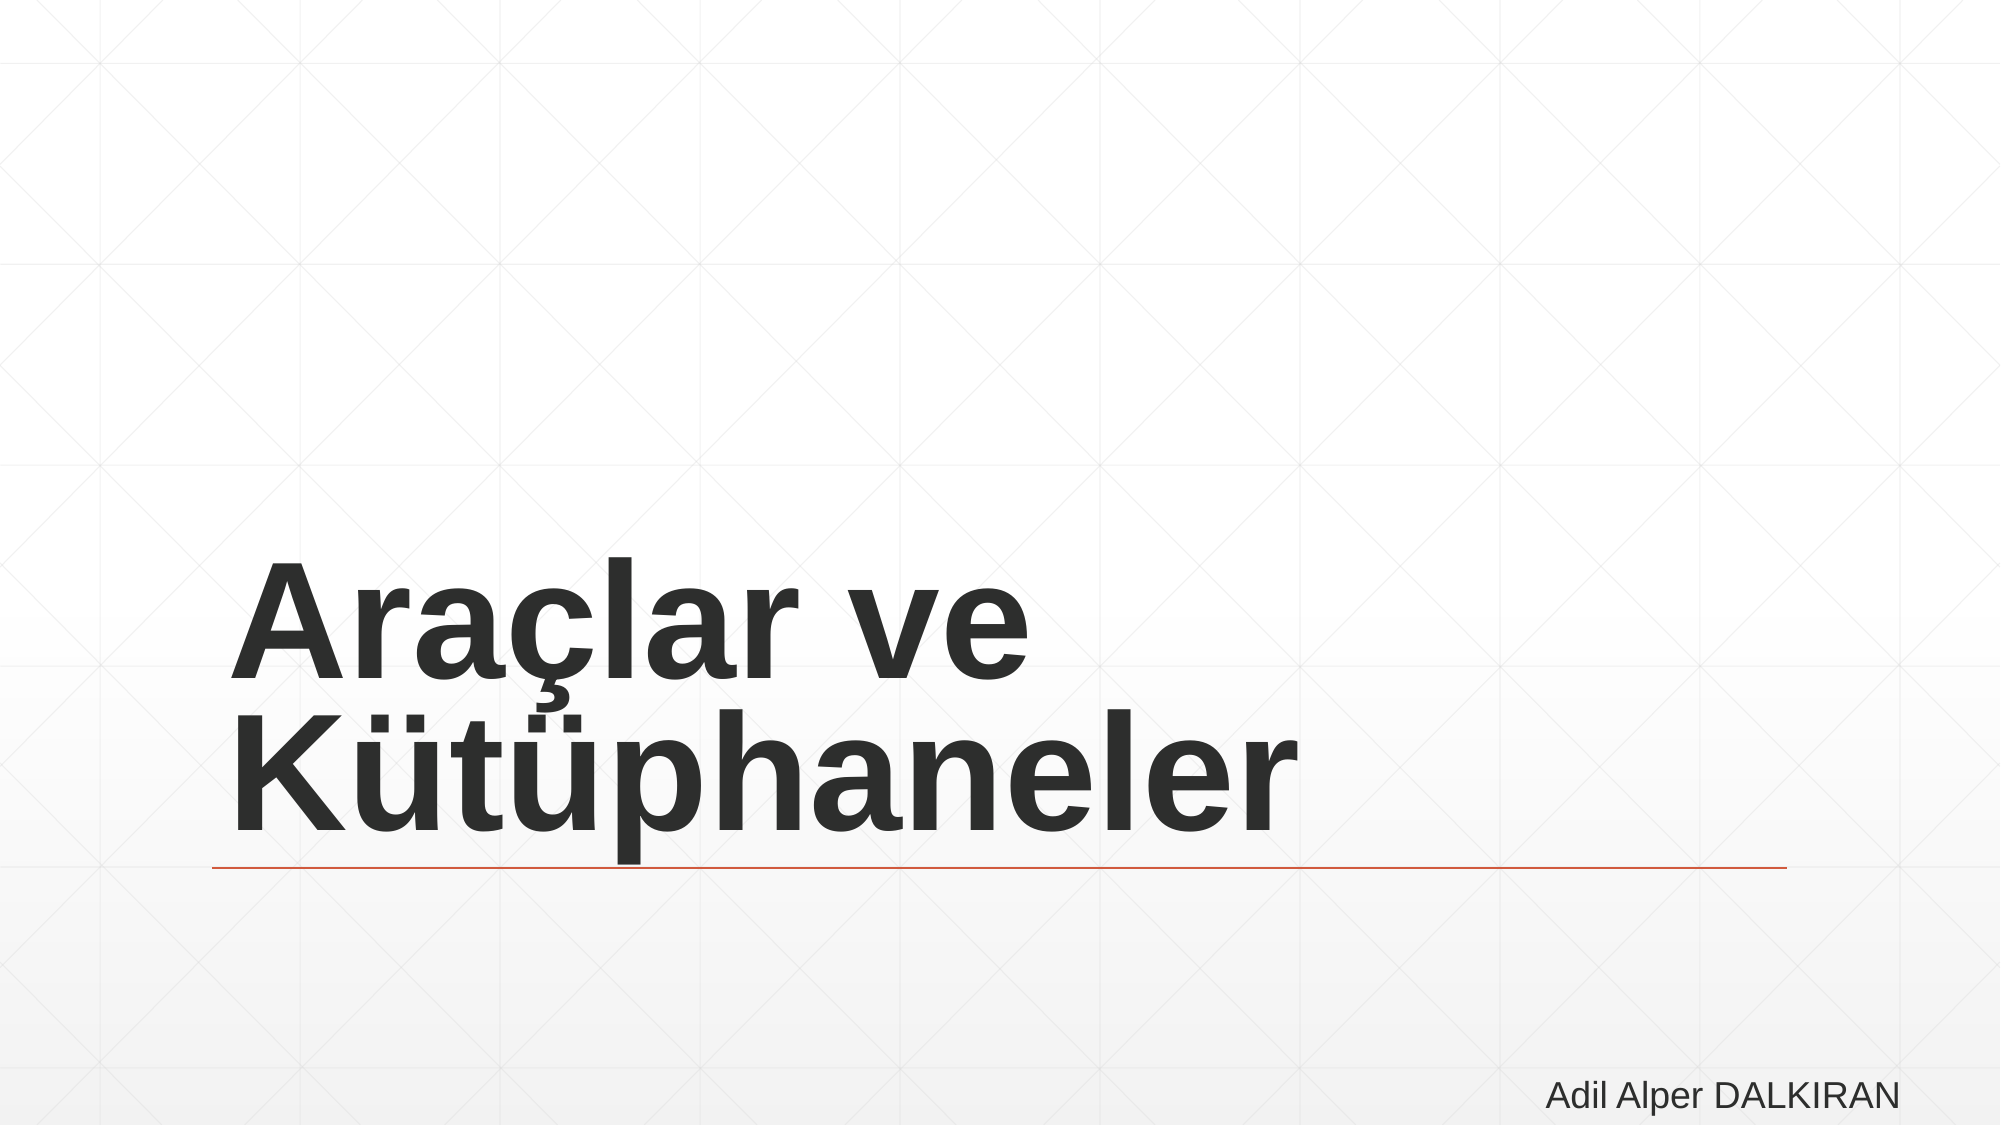

# Araçlar ve Kütüphaneler

Adil Alper DALKIRAN